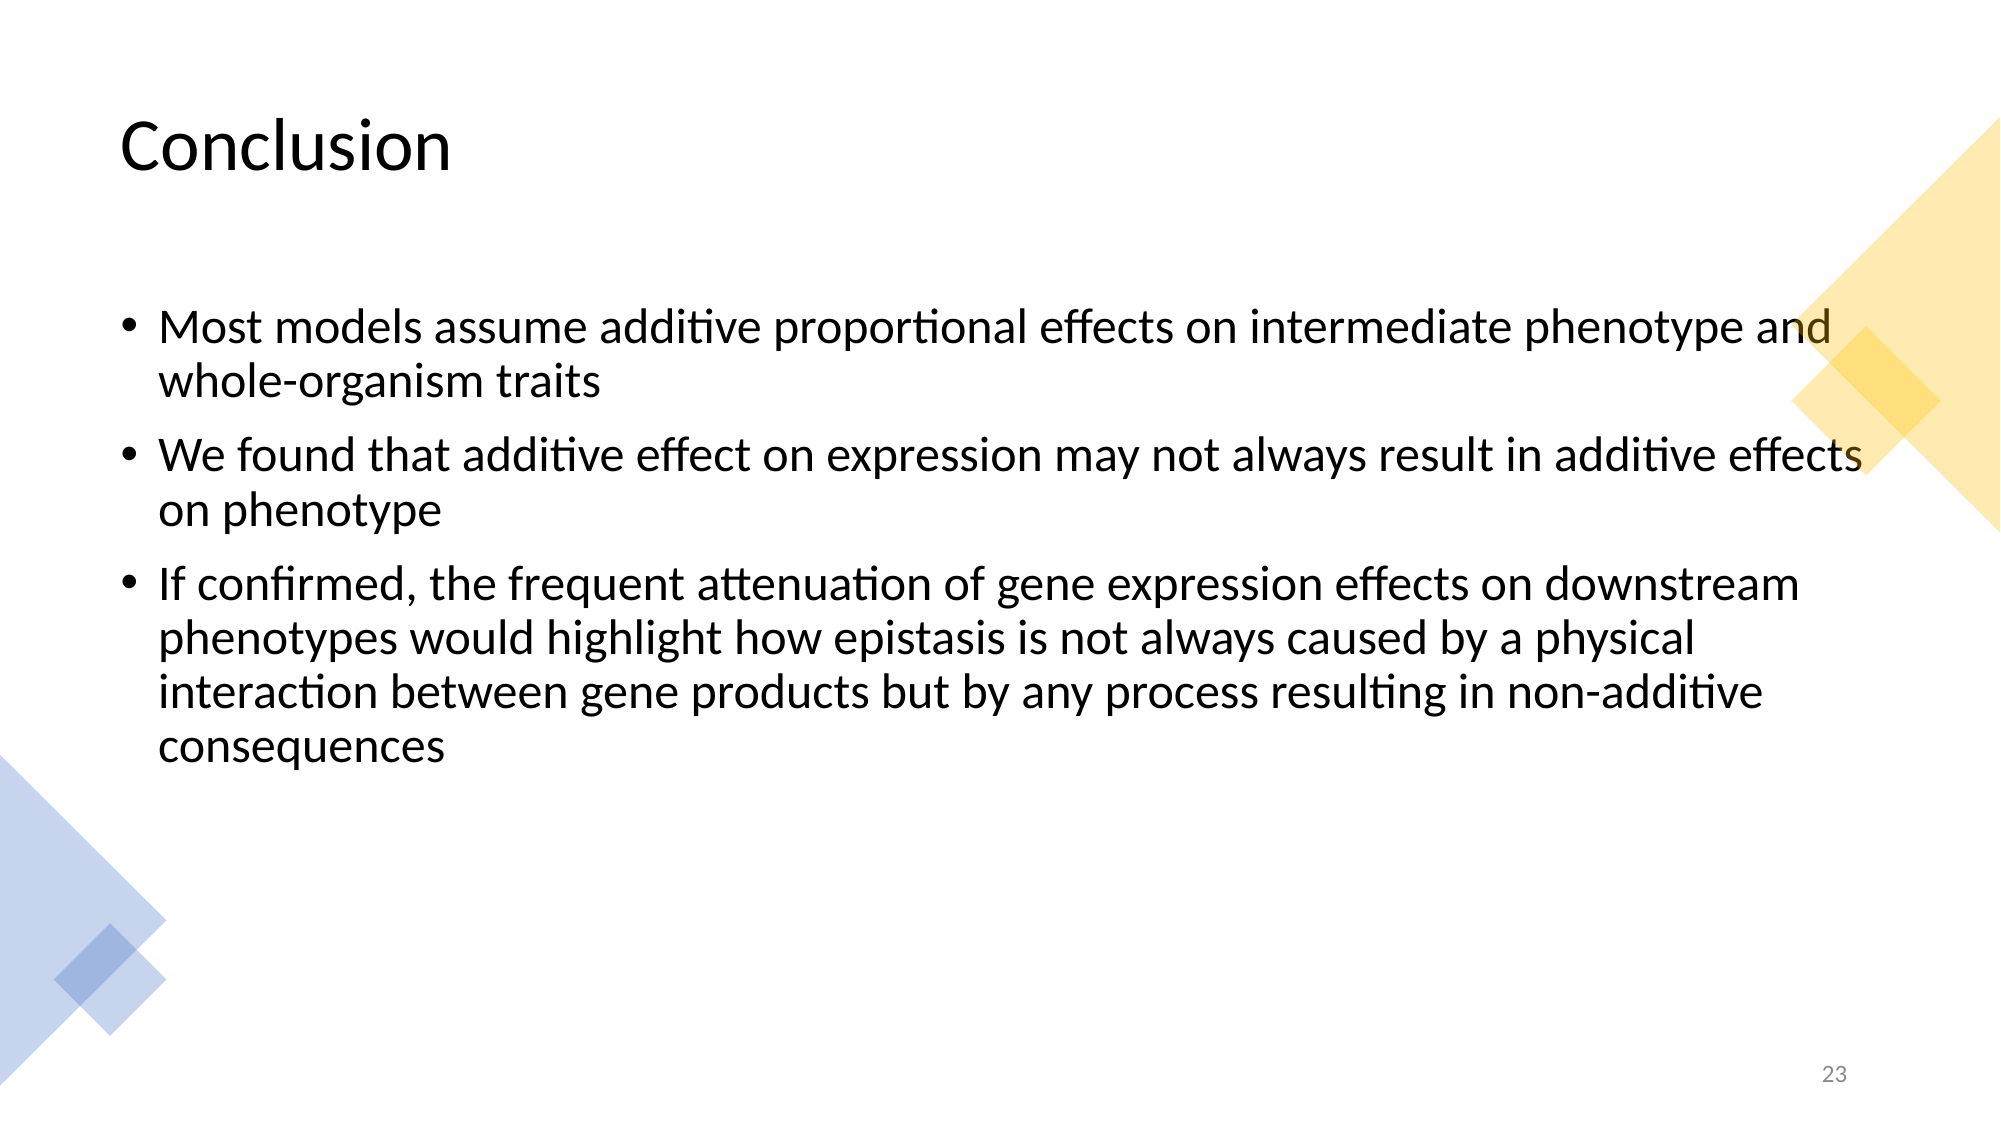

# Conclusion

Most models assume additive proportional effects on intermediate phenotype and whole-organism traits
We found that additive effect on expression may not always result in additive effects on phenotype
If confirmed, the frequent attenuation of gene expression effects on downstream phenotypes would highlight how epistasis is not always caused by a physical interaction between gene products but by any process resulting in non-additive consequences

23